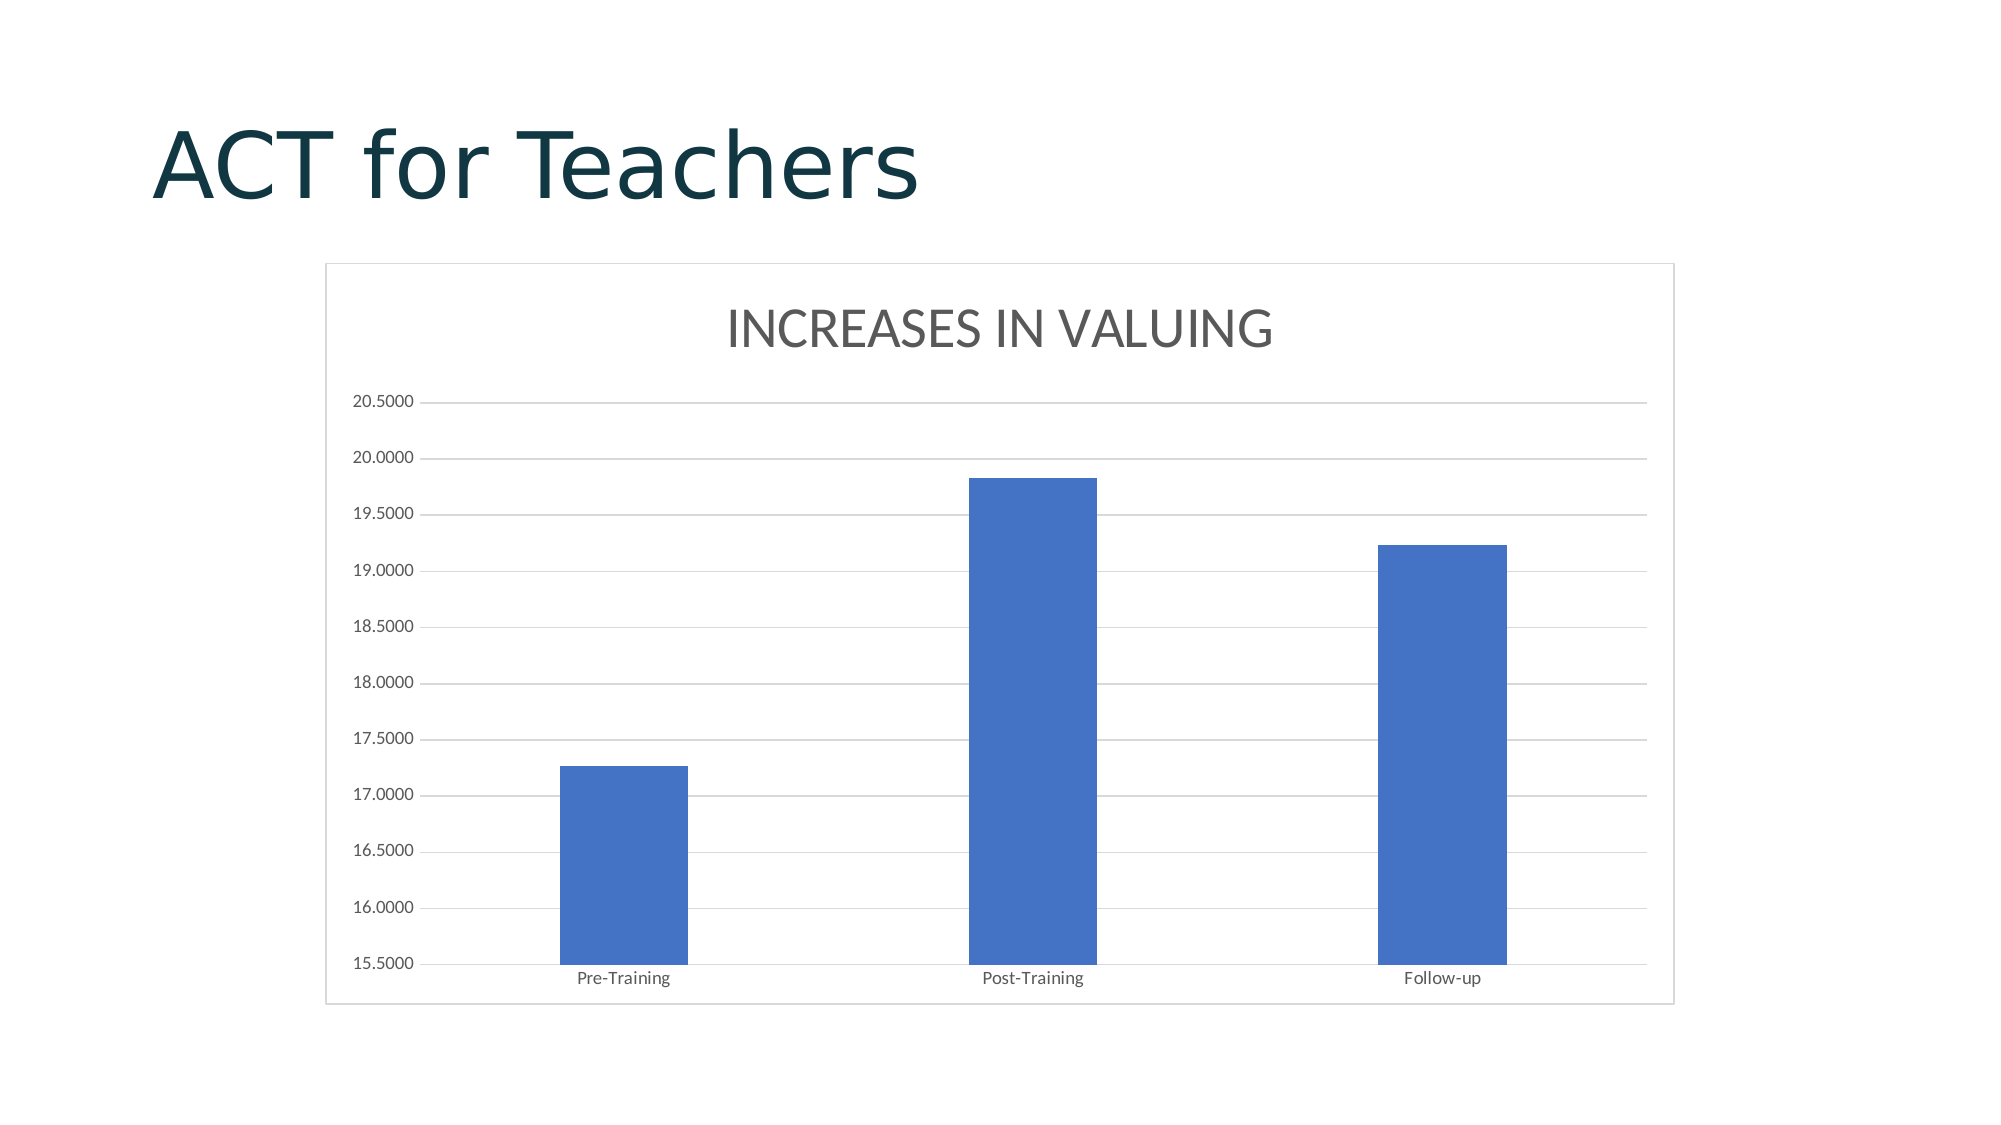

# ACT for Teachers

### Chart: INCREASES IN VALUING

| Category |  |
|---|---|
| Pre-Training | 17.26666666666666 |
| Post-Training | 19.83333333333329 |
| Follow-up | 19.23333333333329 |